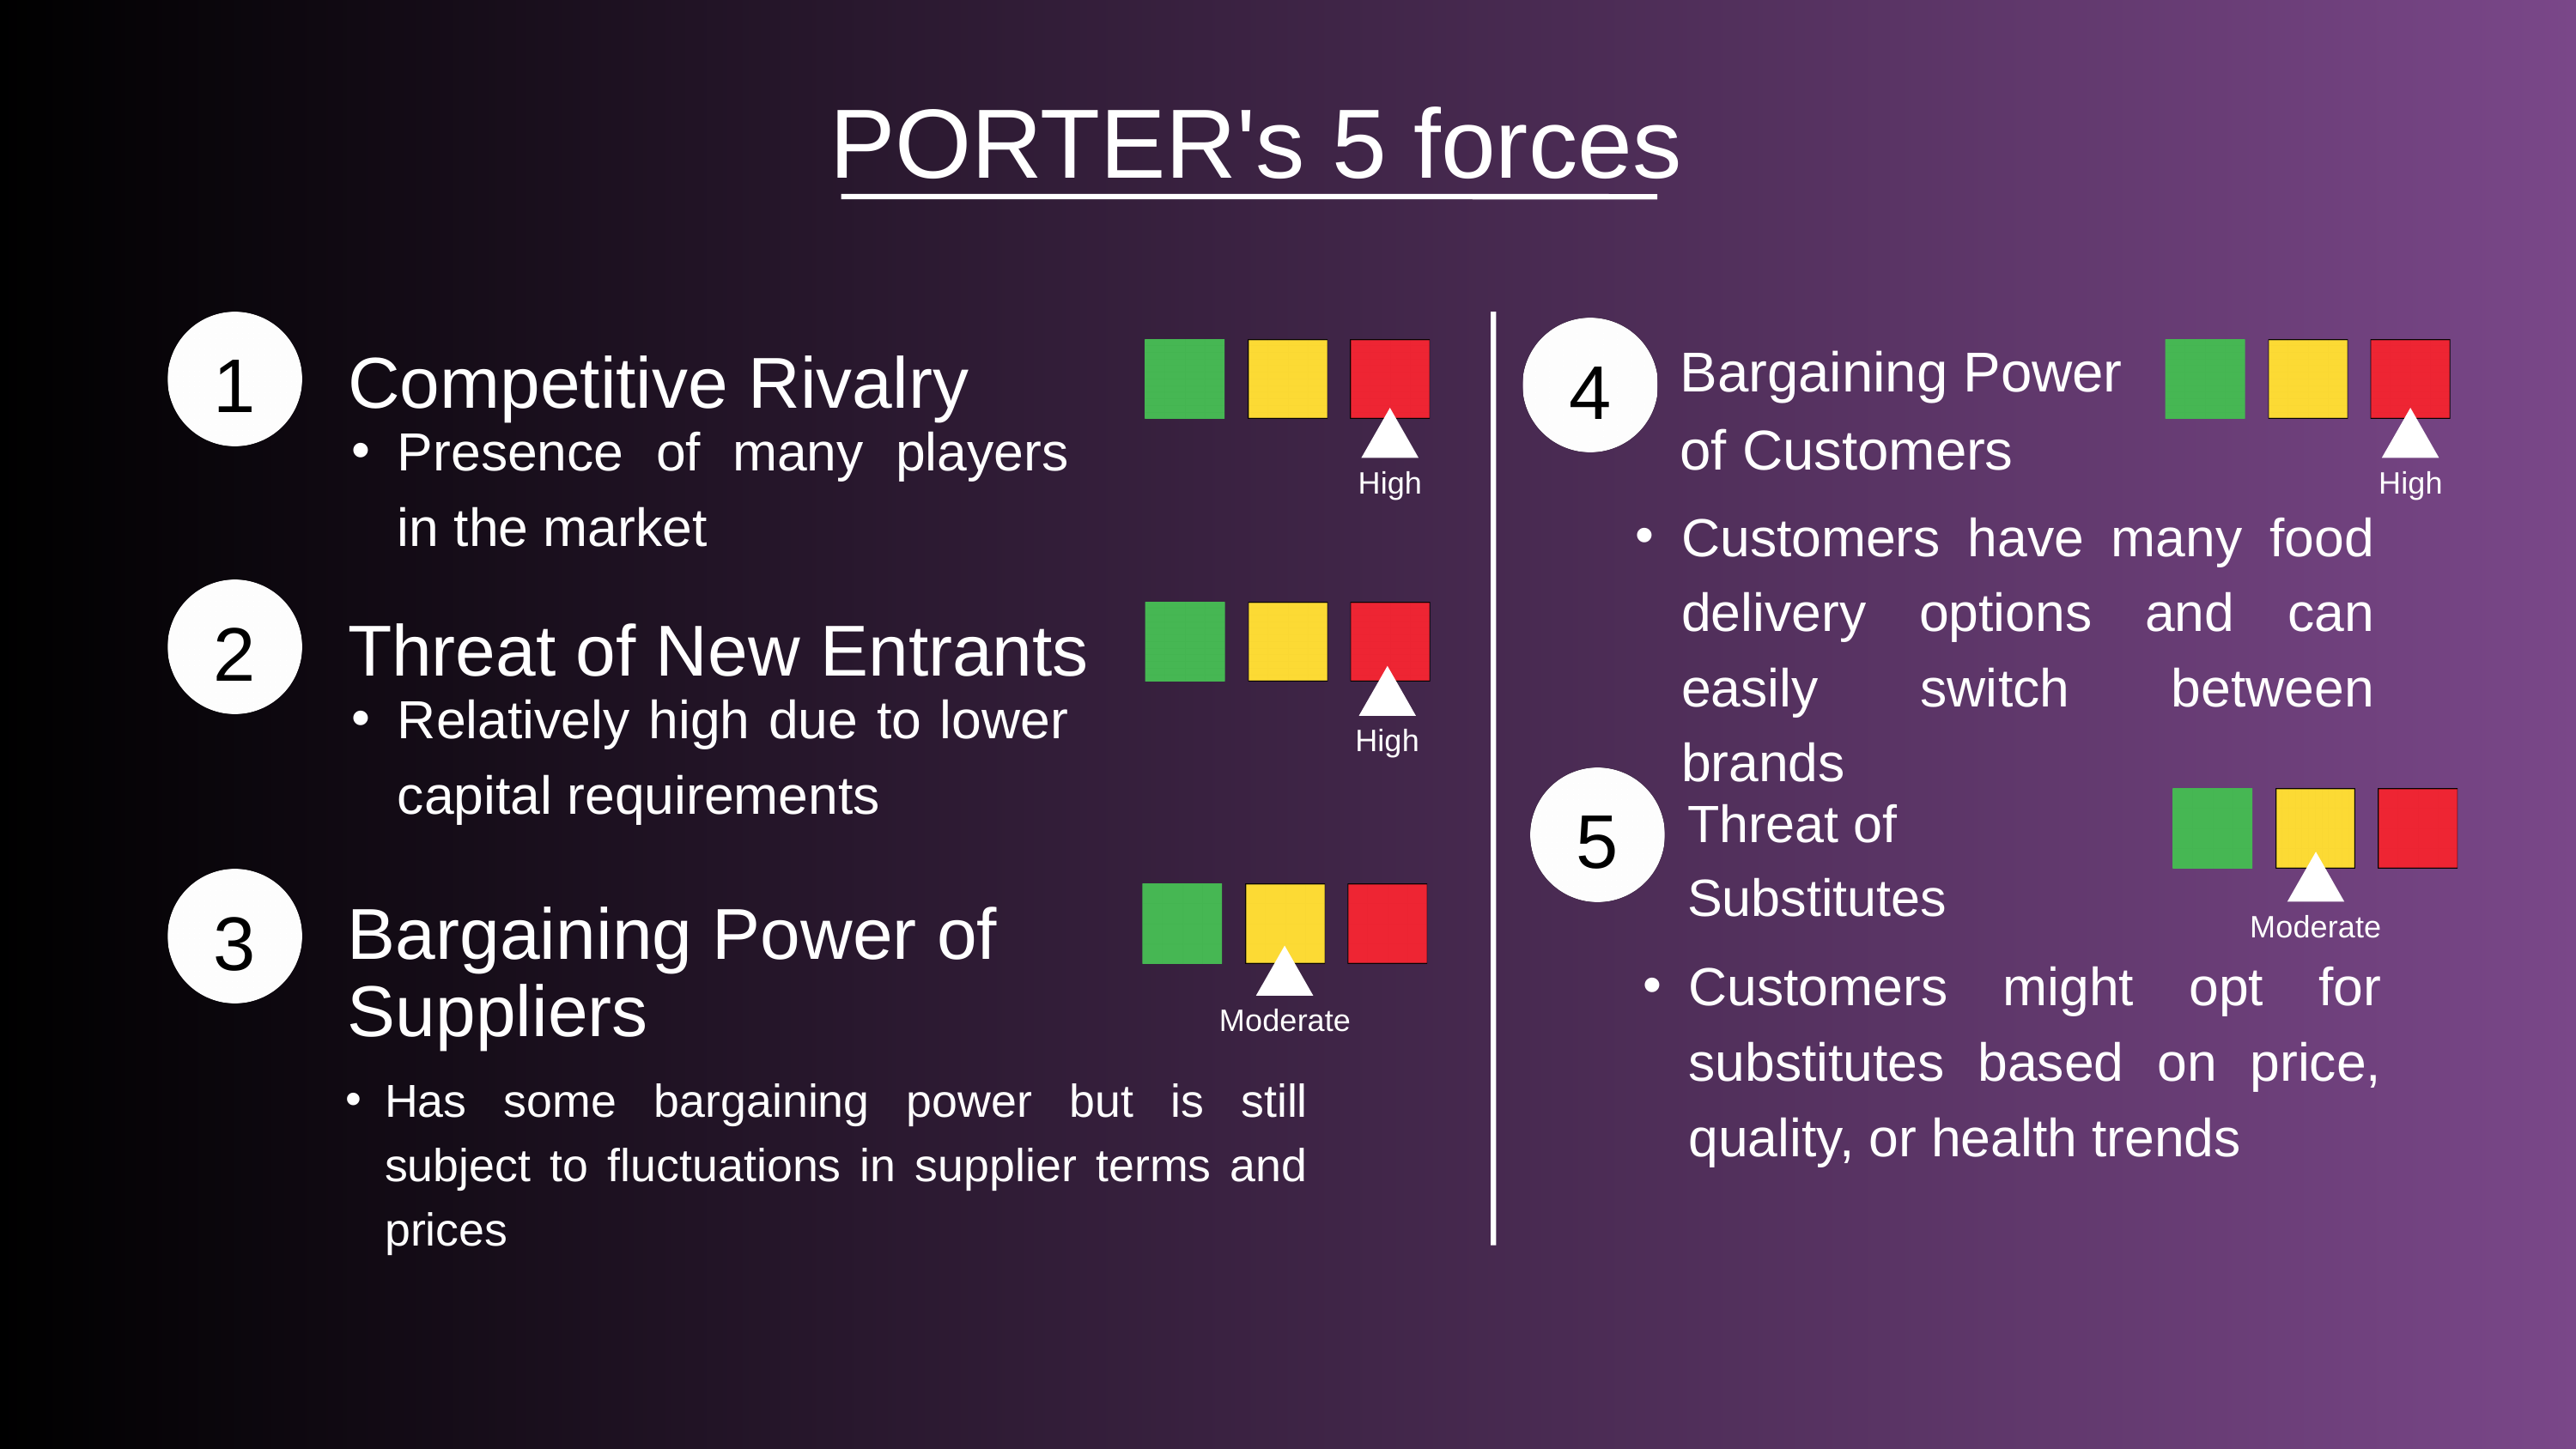

PORTER's 5 forces

1
Competitive Rivalry
Bargaining Power of Customers
4

Presence of many players in the market

High
High
Customers have many food delivery options and can easily switch between brands

2
Threat of New Entrants

Relatively high due to lower capital requirements
High

5
Threat of Substitutes

3

Bargaining Power of Suppliers
Moderate
Customers might opt for substitutes based on price, quality, or health trends

Moderate
Has some bargaining power but is still subject to fluctuations in supplier terms and prices